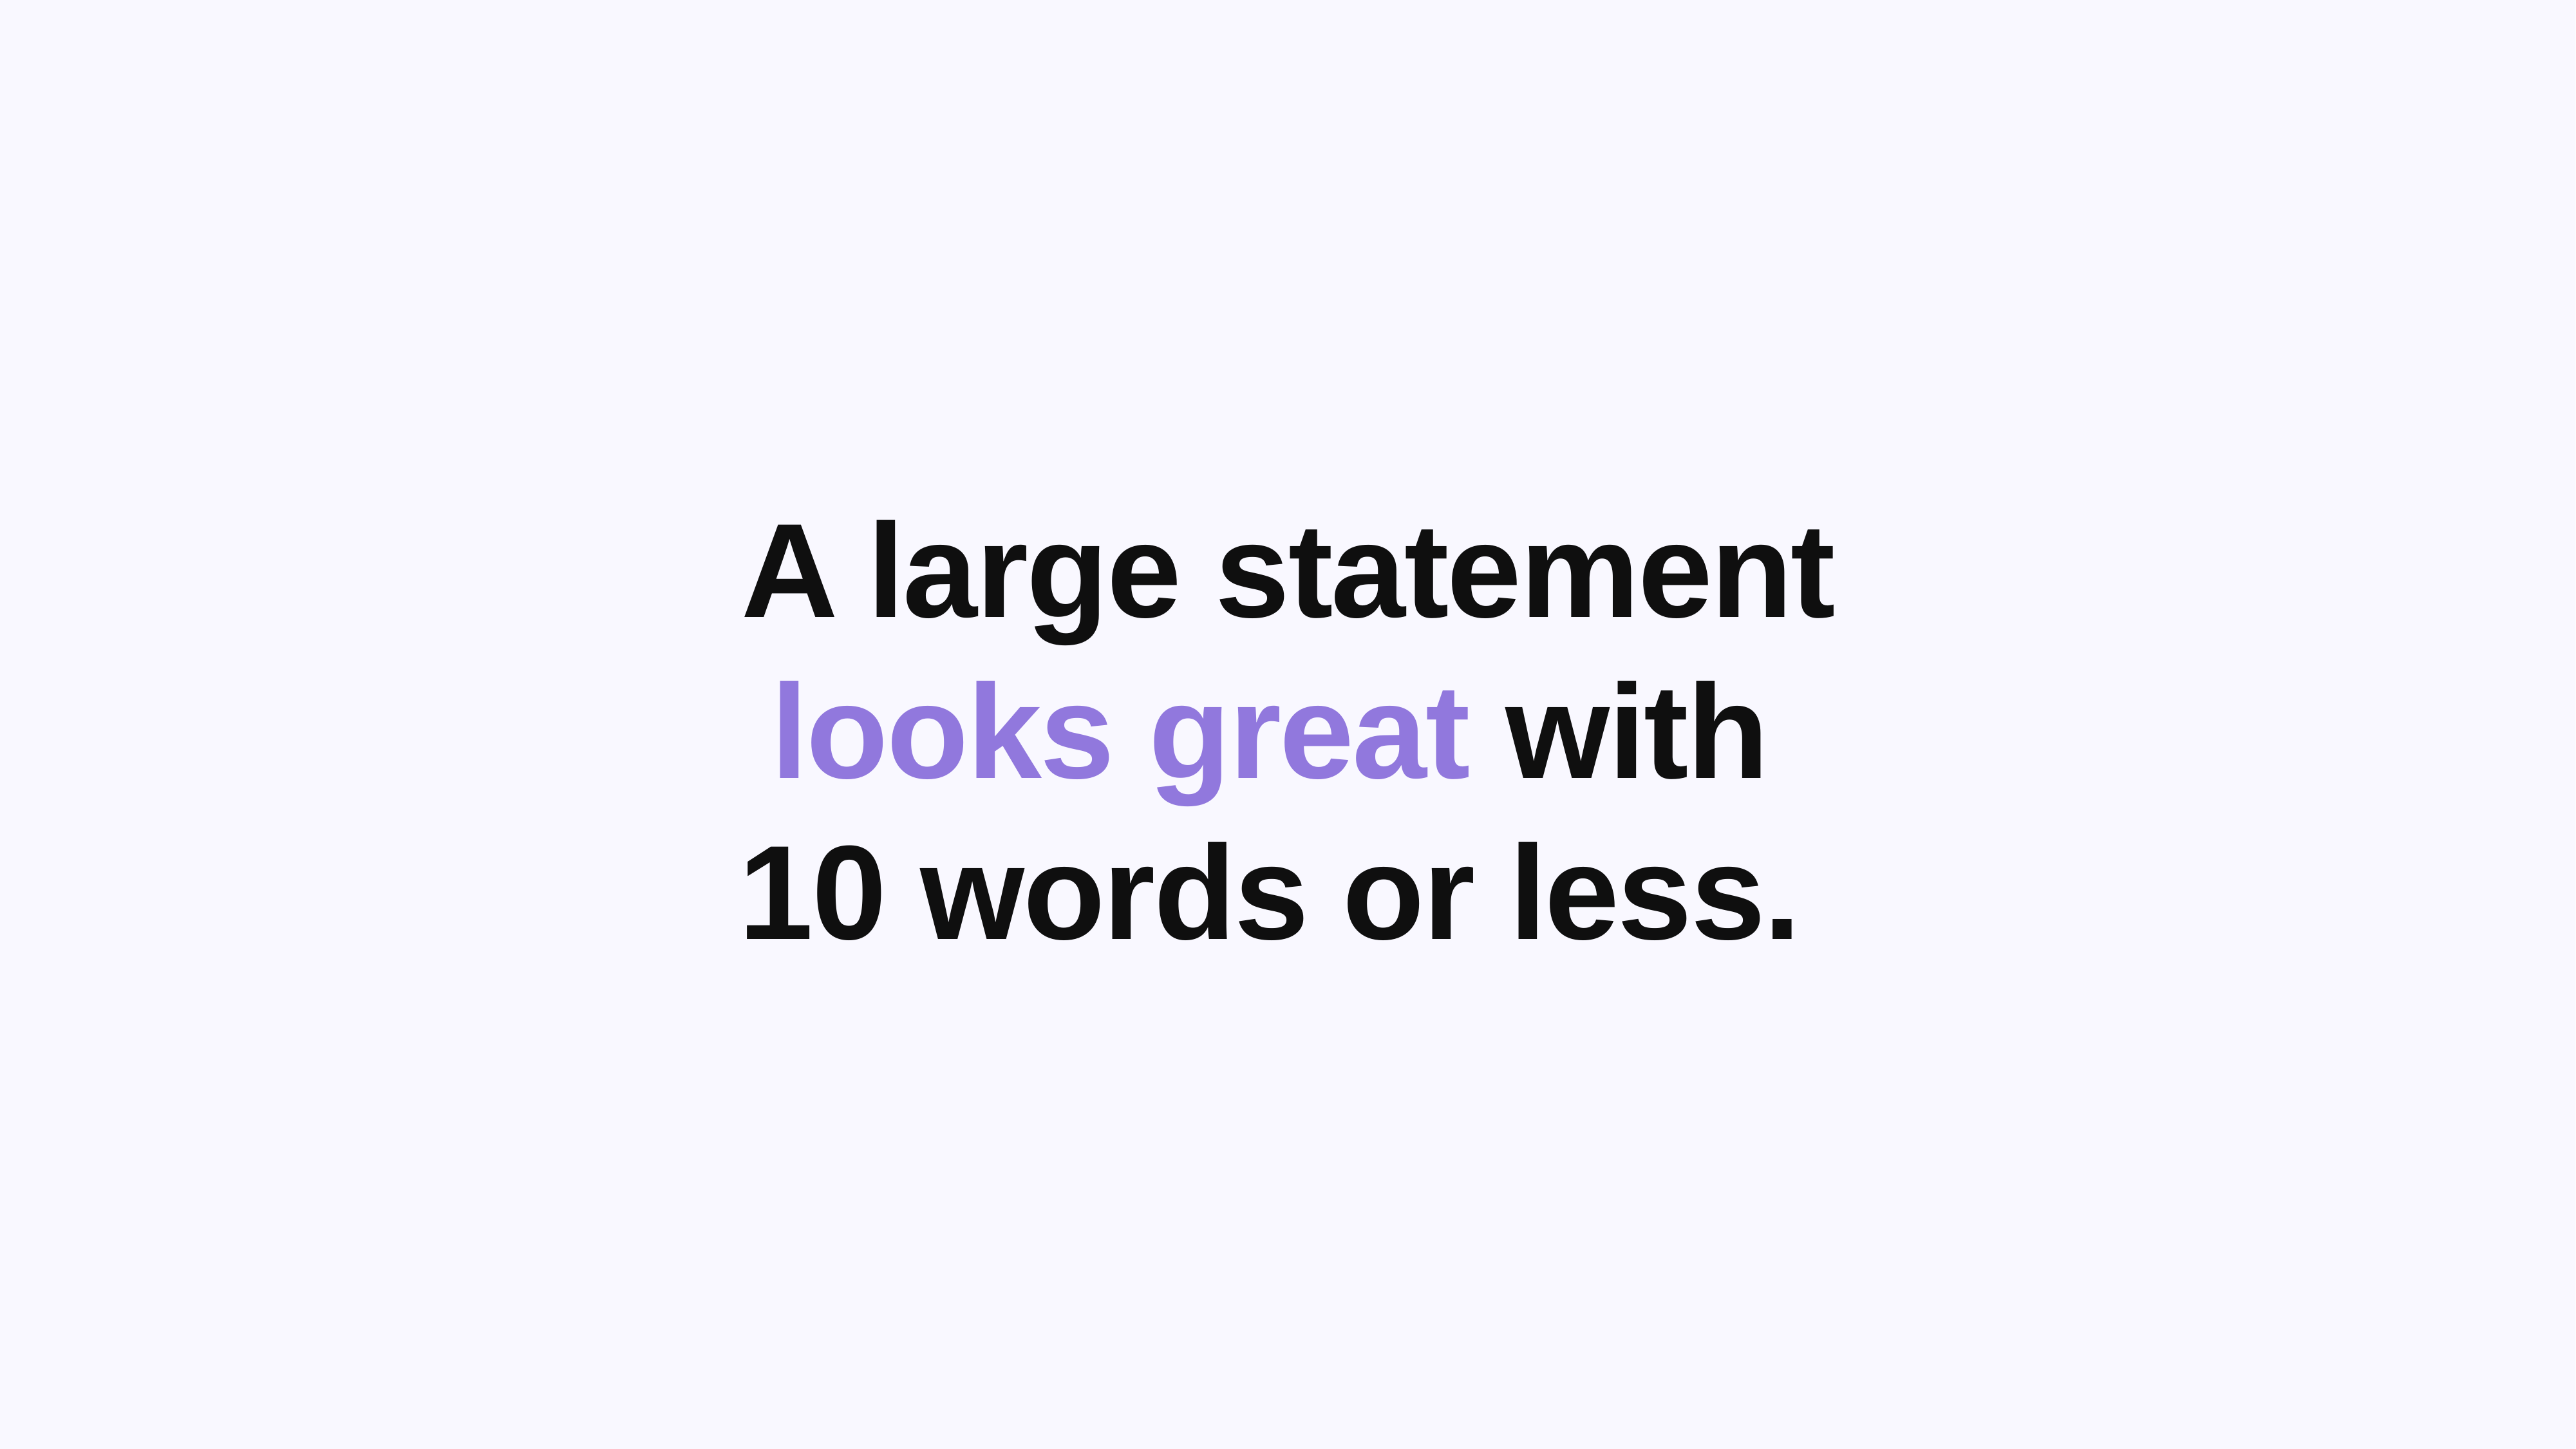

A large statement looks great with
10 words or less.